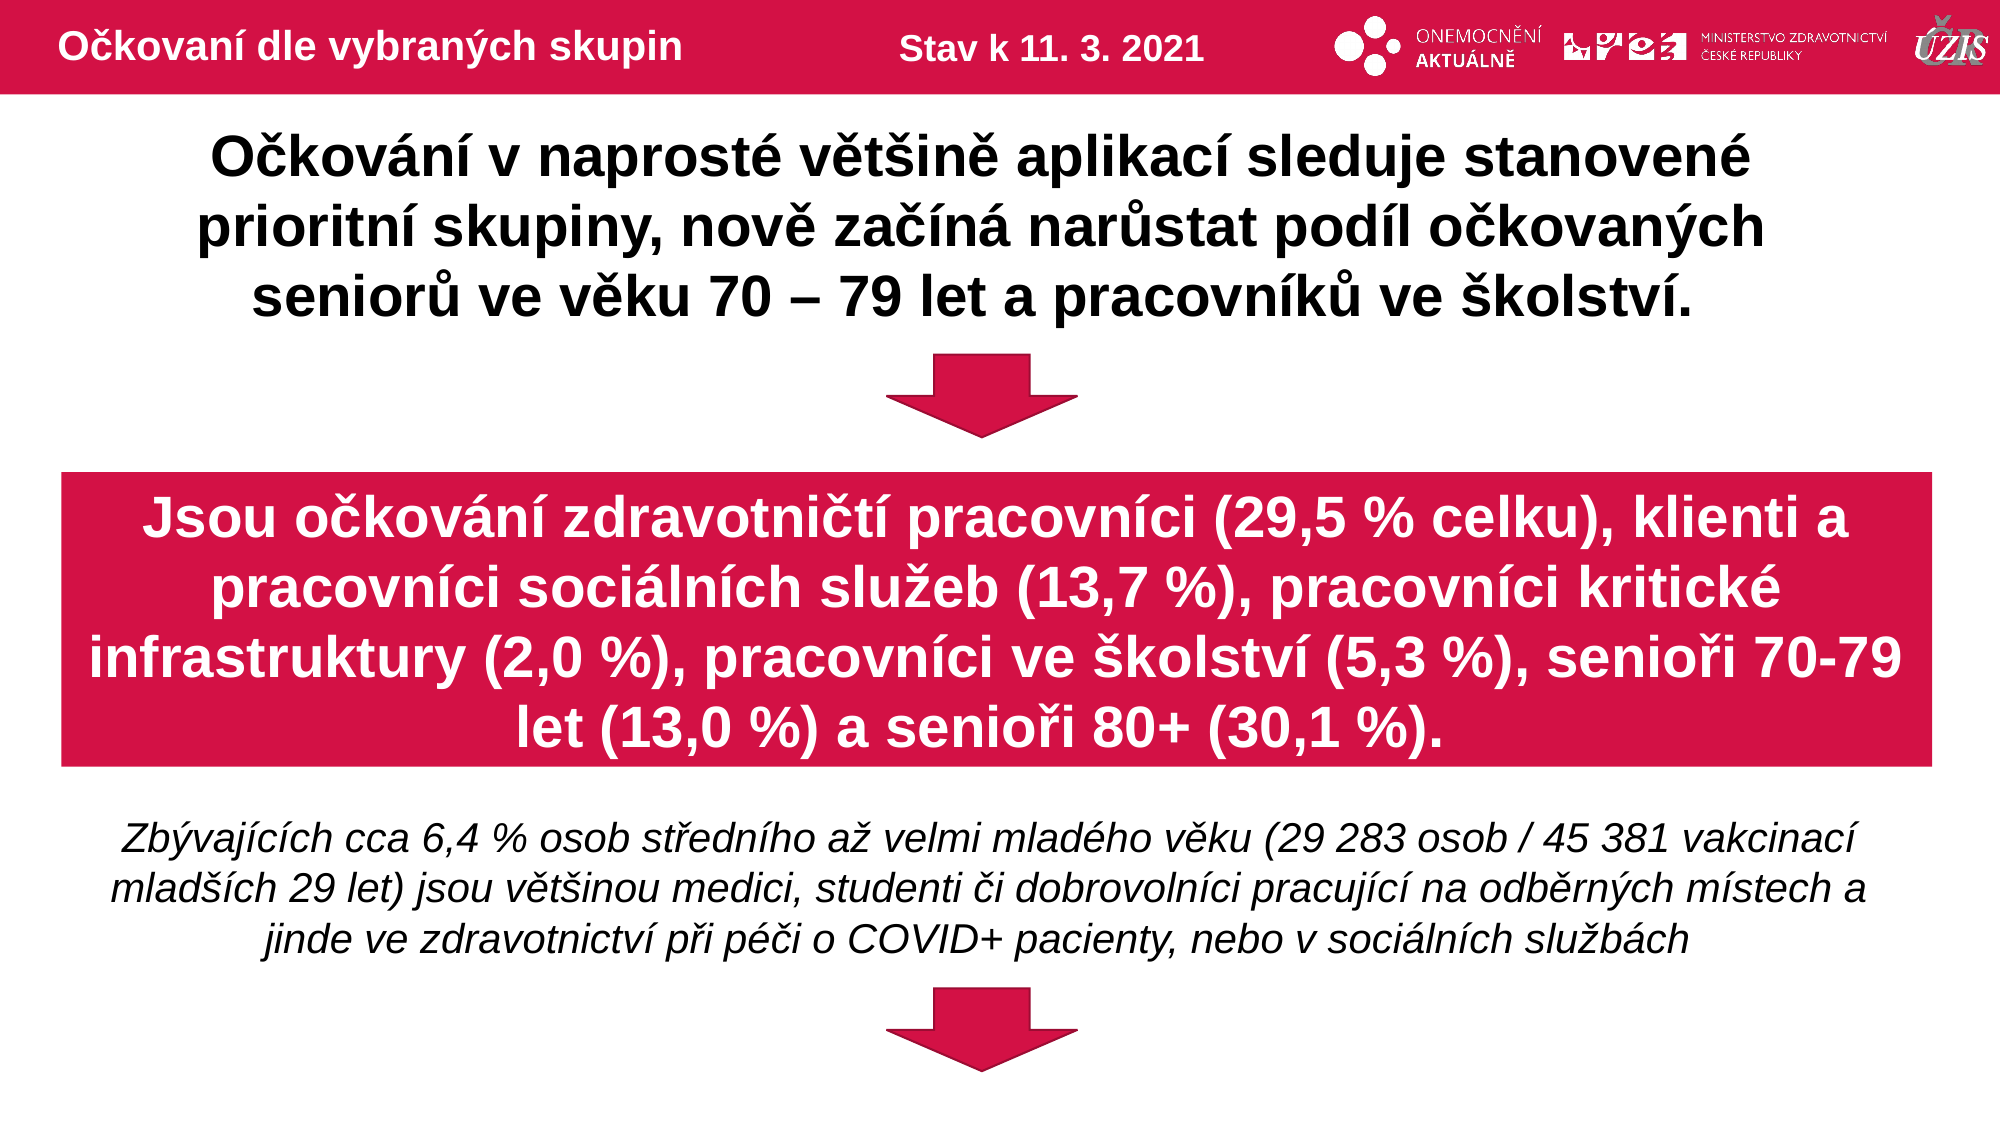

# Očkovaní dle vybraných skupin
Stav k 11. 3. 2021
Očkování v naprosté většině aplikací sleduje stanovené prioritní skupiny, nově začíná narůstat podíl očkovaných seniorů ve věku 70 – 79 let a pracovníků ve školství.

Jsou očkování zdravotničtí pracovníci (29,5 % celku), klienti a pracovníci sociálních služeb (13,7 %), pracovníci kritické infrastruktury (2,0 %), pracovníci ve školství (5,3 %), senioři 70-79 let (13,0 %) a senioři 80+ (30,1 %).
Zbývajících cca 6,4 % osob středního až velmi mladého věku (29 283 osob / 45 381 vakcinací mladších 29 let) jsou většinou medici, studenti či dobrovolníci pracující na odběrných místech a jinde ve zdravotnictví při péči o COVID+ pacienty, nebo v sociálních službách